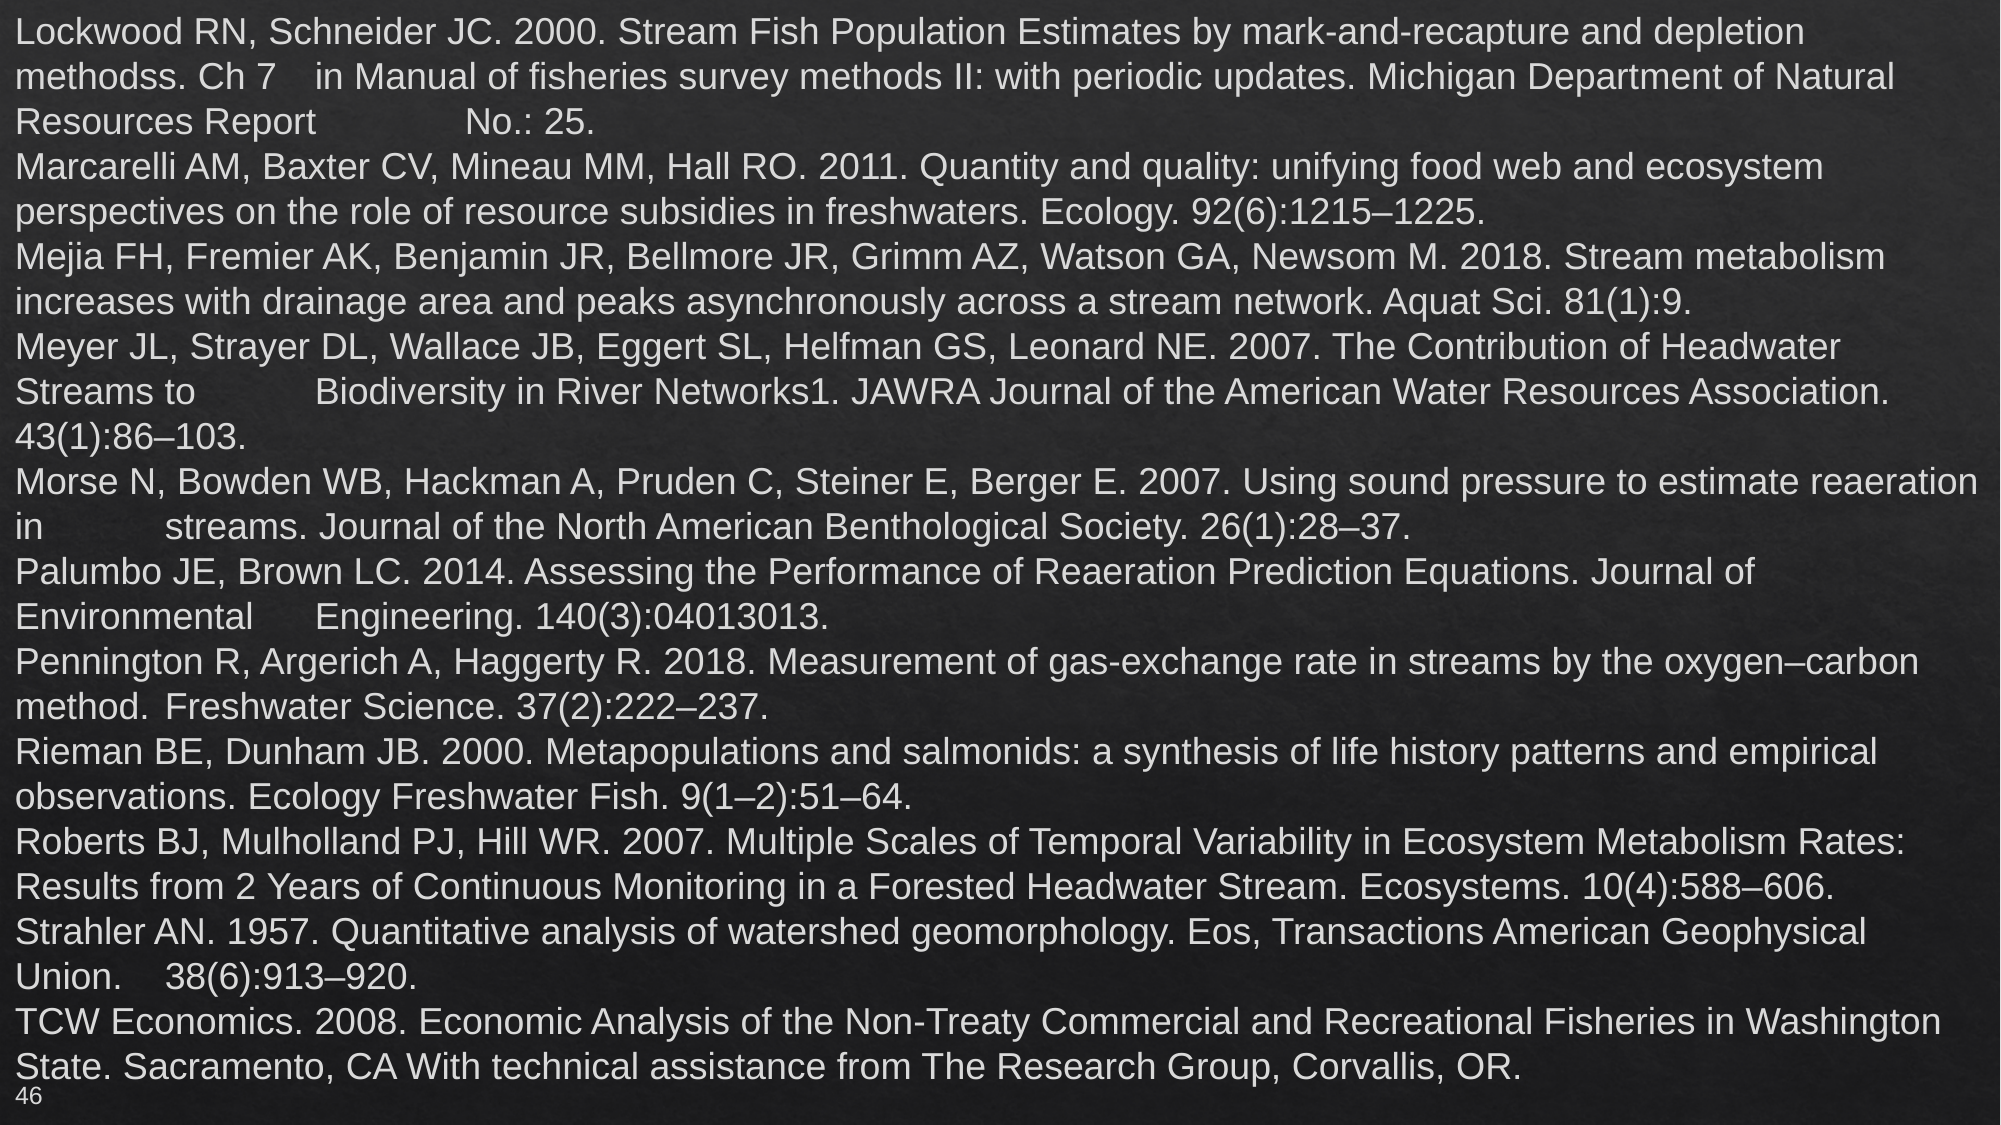

Lockwood RN, Schneider JC. 2000. Stream Fish Population Estimates by mark-and-recapture and depletion methodss. Ch 7 	in Manual of fisheries survey methods II: with periodic updates. Michigan Department of Natural Resources Report 	No.: 25.
Marcarelli AM, Baxter CV, Mineau MM, Hall RO. 2011. Quantity and quality: unifying food web and ecosystem 	perspectives on the role of resource subsidies in freshwaters. Ecology. 92(6):1215–1225.
Mejia FH, Fremier AK, Benjamin JR, Bellmore JR, Grimm AZ, Watson GA, Newsom M. 2018. Stream metabolism 	increases with drainage area and peaks asynchronously across a stream network. Aquat Sci. 81(1):9.
Meyer JL, Strayer DL, Wallace JB, Eggert SL, Helfman GS, Leonard NE. 2007. The Contribution of Headwater Streams to 	Biodiversity in River Networks1. JAWRA Journal of the American Water Resources Association. 43(1):86–103.
Morse N, Bowden WB, Hackman A, Pruden C, Steiner E, Berger E. 2007. Using sound pressure to estimate reaeration in 	streams. Journal of the North American Benthological Society. 26(1):28–37.
Palumbo JE, Brown LC. 2014. Assessing the Performance of Reaeration Prediction Equations. Journal of Environmental 	Engineering. 140(3):04013013.
Pennington R, Argerich A, Haggerty R. 2018. Measurement of gas-exchange rate in streams by the oxygen–carbon method. 	Freshwater Science. 37(2):222–237.
Rieman BE, Dunham JB. 2000. Metapopulations and salmonids: a synthesis of life history patterns and empirical 	observations. Ecology Freshwater Fish. 9(1–2):51–64.
Roberts BJ, Mulholland PJ, Hill WR. 2007. Multiple Scales of Temporal Variability in Ecosystem Metabolism Rates: 	Results from 2 Years of Continuous Monitoring in a Forested Headwater Stream. Ecosystems. 10(4):588–606.
Strahler AN. 1957. Quantitative analysis of watershed geomorphology. Eos, Transactions American Geophysical Union. 	38(6):913–920.
TCW Economics. 2008. Economic Analysis of the Non-Treaty Commercial and Recreational Fisheries in Washington 	State. Sacramento, CA With technical assistance from The Research Group, Corvallis, OR.
46